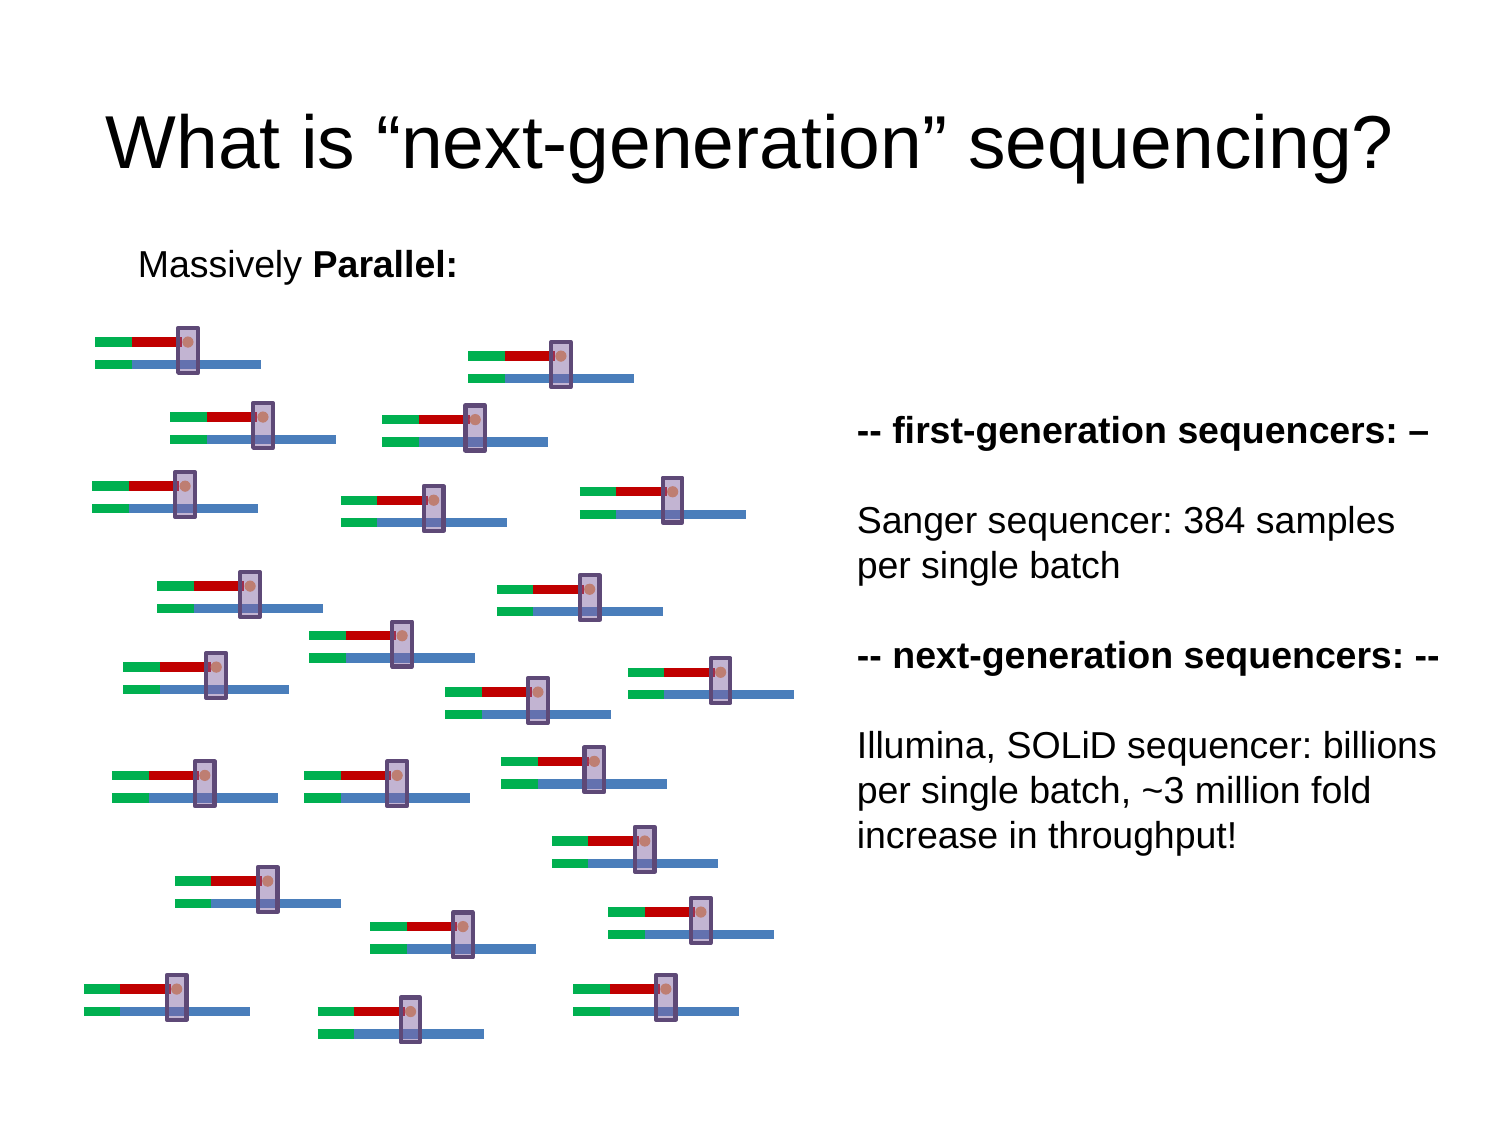

# What is “next-generation” sequencing?
Massively Parallel:

-- first-generation sequencers: –

Sanger sequencer: 384 samples
per single batch

-- next-generation sequencers: --

Illumina, SOLiD sequencer: billions
per single batch, ~3 million fold increase in throughput!